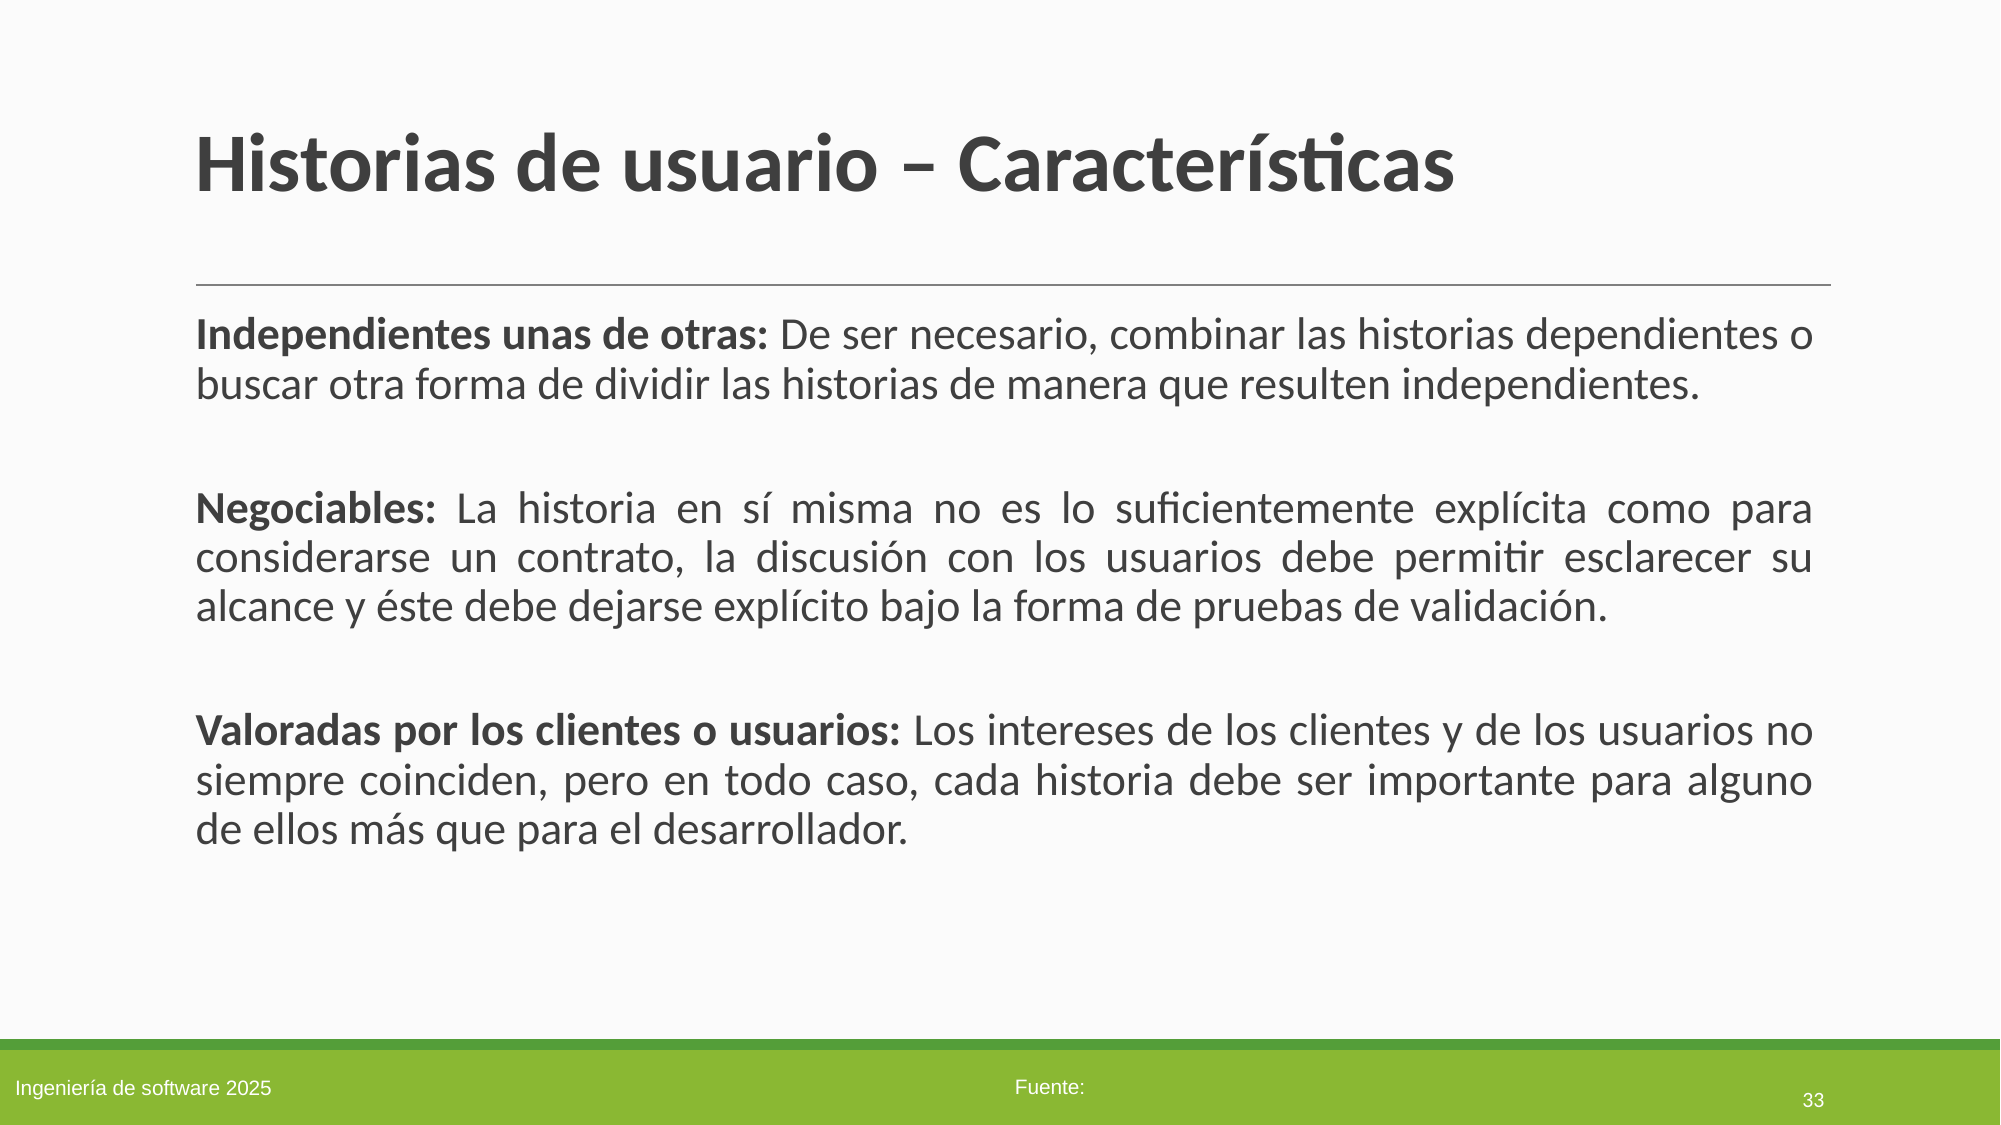

# Historias de usuario – Características
Independientes unas de otras: De ser necesario, combinar las historias dependientes o buscar otra forma de dividir las historias de manera que resulten independientes.

Negociables: La historia en sí misma no es lo suficientemente explícita como para considerarse un contrato, la discusión con los usuarios debe permitir esclarecer su alcance y éste debe dejarse explícito bajo la forma de pruebas de validación.

Valoradas por los clientes o usuarios: Los intereses de los clientes y de los usuarios no siempre coinciden, pero en todo caso, cada historia debe ser importante para alguno de ellos más que para el desarrollador.

33